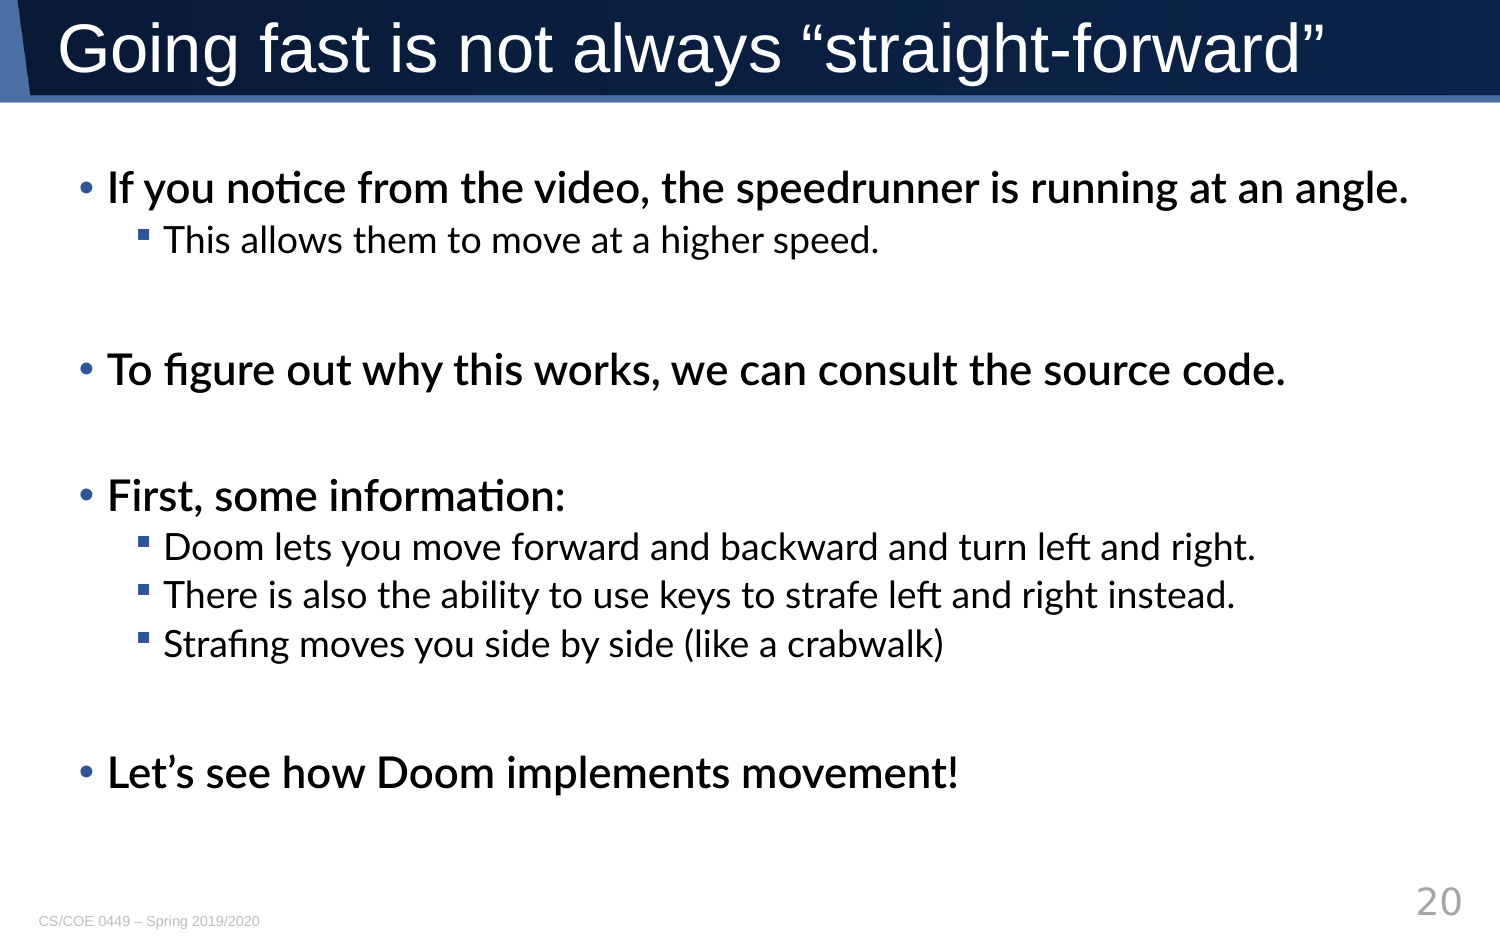

# Going fast is not always “straight-forward”
If you notice from the video, the speedrunner is running at an angle.
This allows them to move at a higher speed.

To figure out why this works, we can consult the source code.

First, some information:
Doom lets you move forward and backward and turn left and right.
There is also the ability to use keys to strafe left and right instead.
Strafing moves you side by side (like a crabwalk)

Let’s see how Doom implements movement!
20
CS/COE 0449 – Spring 2019/2020